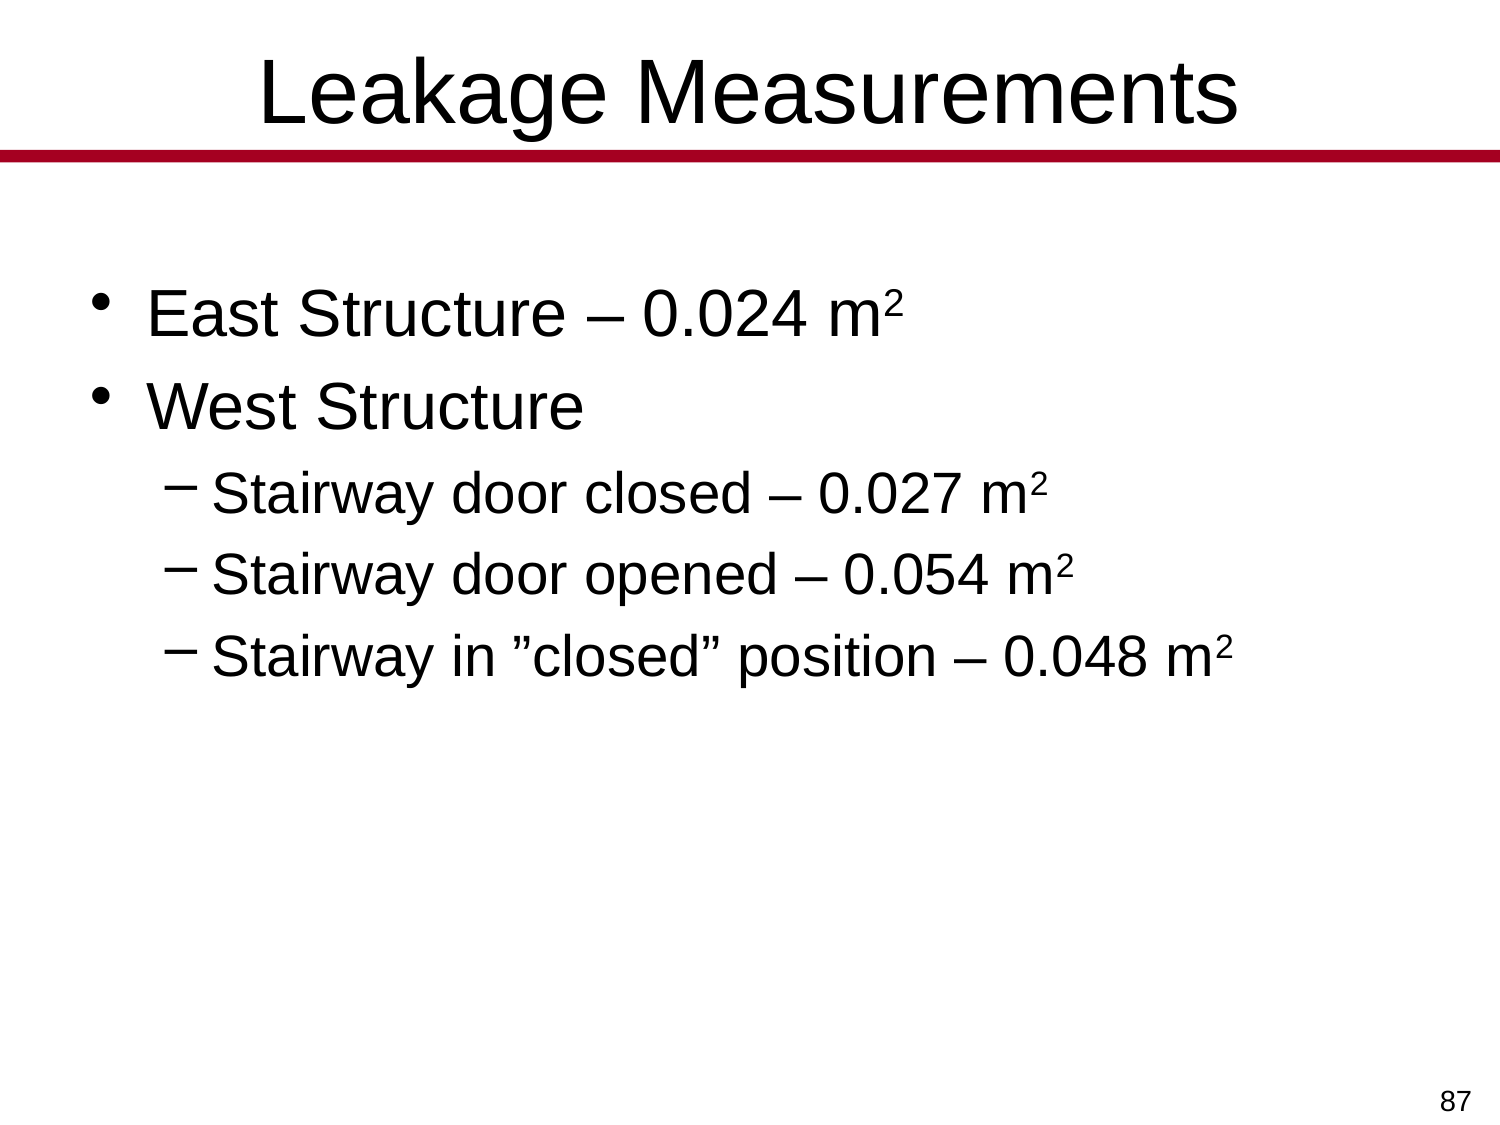

# Leakage Measurements
East Structure – 0.024 m2
West Structure
Stairway door closed – 0.027 m2
Stairway door opened – 0.054 m2
Stairway in ”closed” position – 0.048 m2